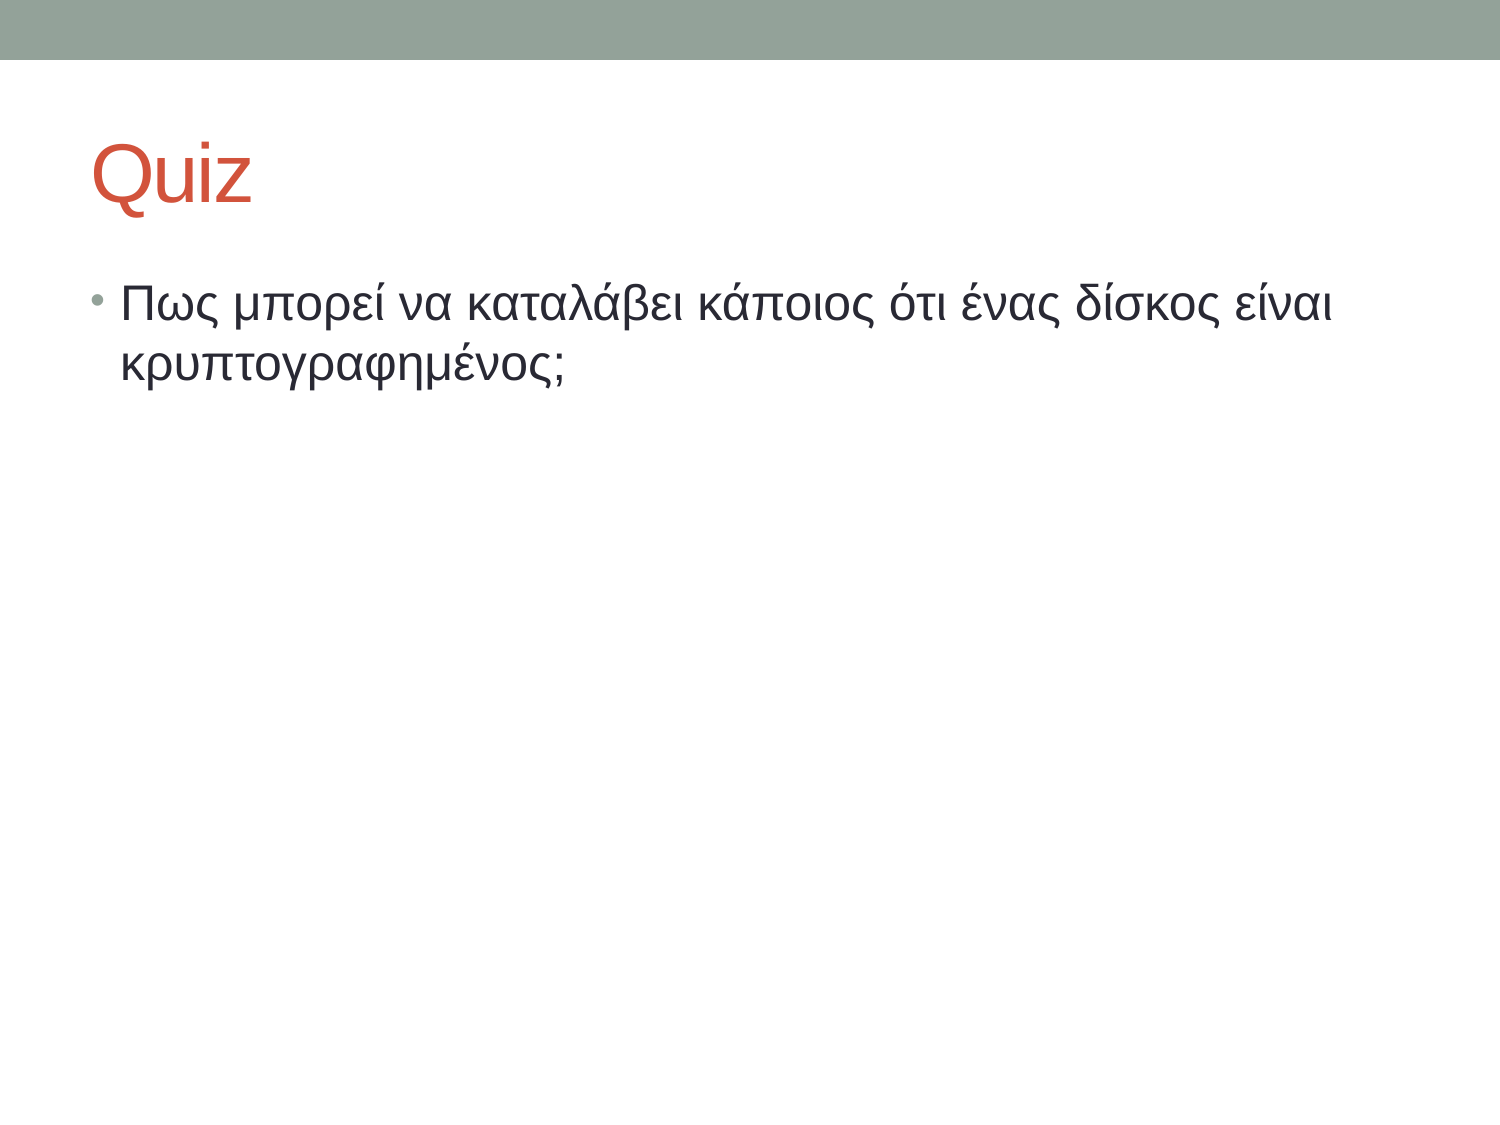

# Quiz
Πως μπορεί να καταλάβει κάποιος ότι ένας δίσκος είναι κρυπτογραφημένος;